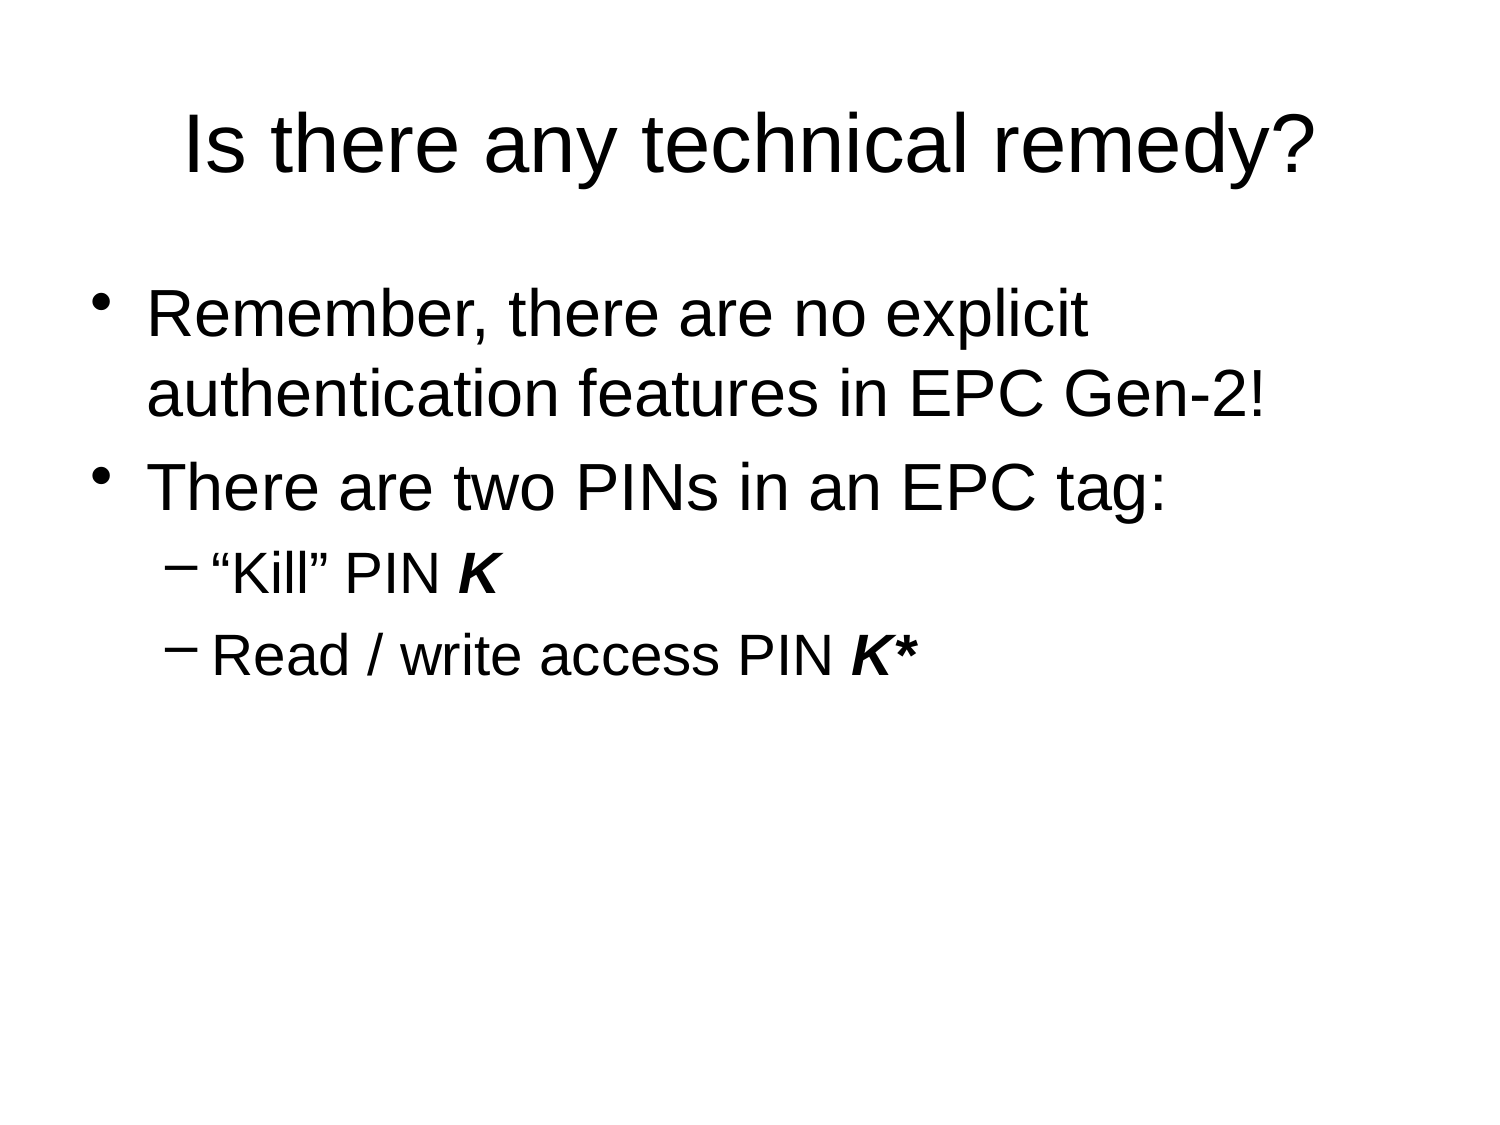

# Is there any technical remedy?
Remember, there are no explicit authentication features in EPC Gen-2!
There are two PINs in an EPC tag:
“Kill” PIN K
Read / write access PIN K*